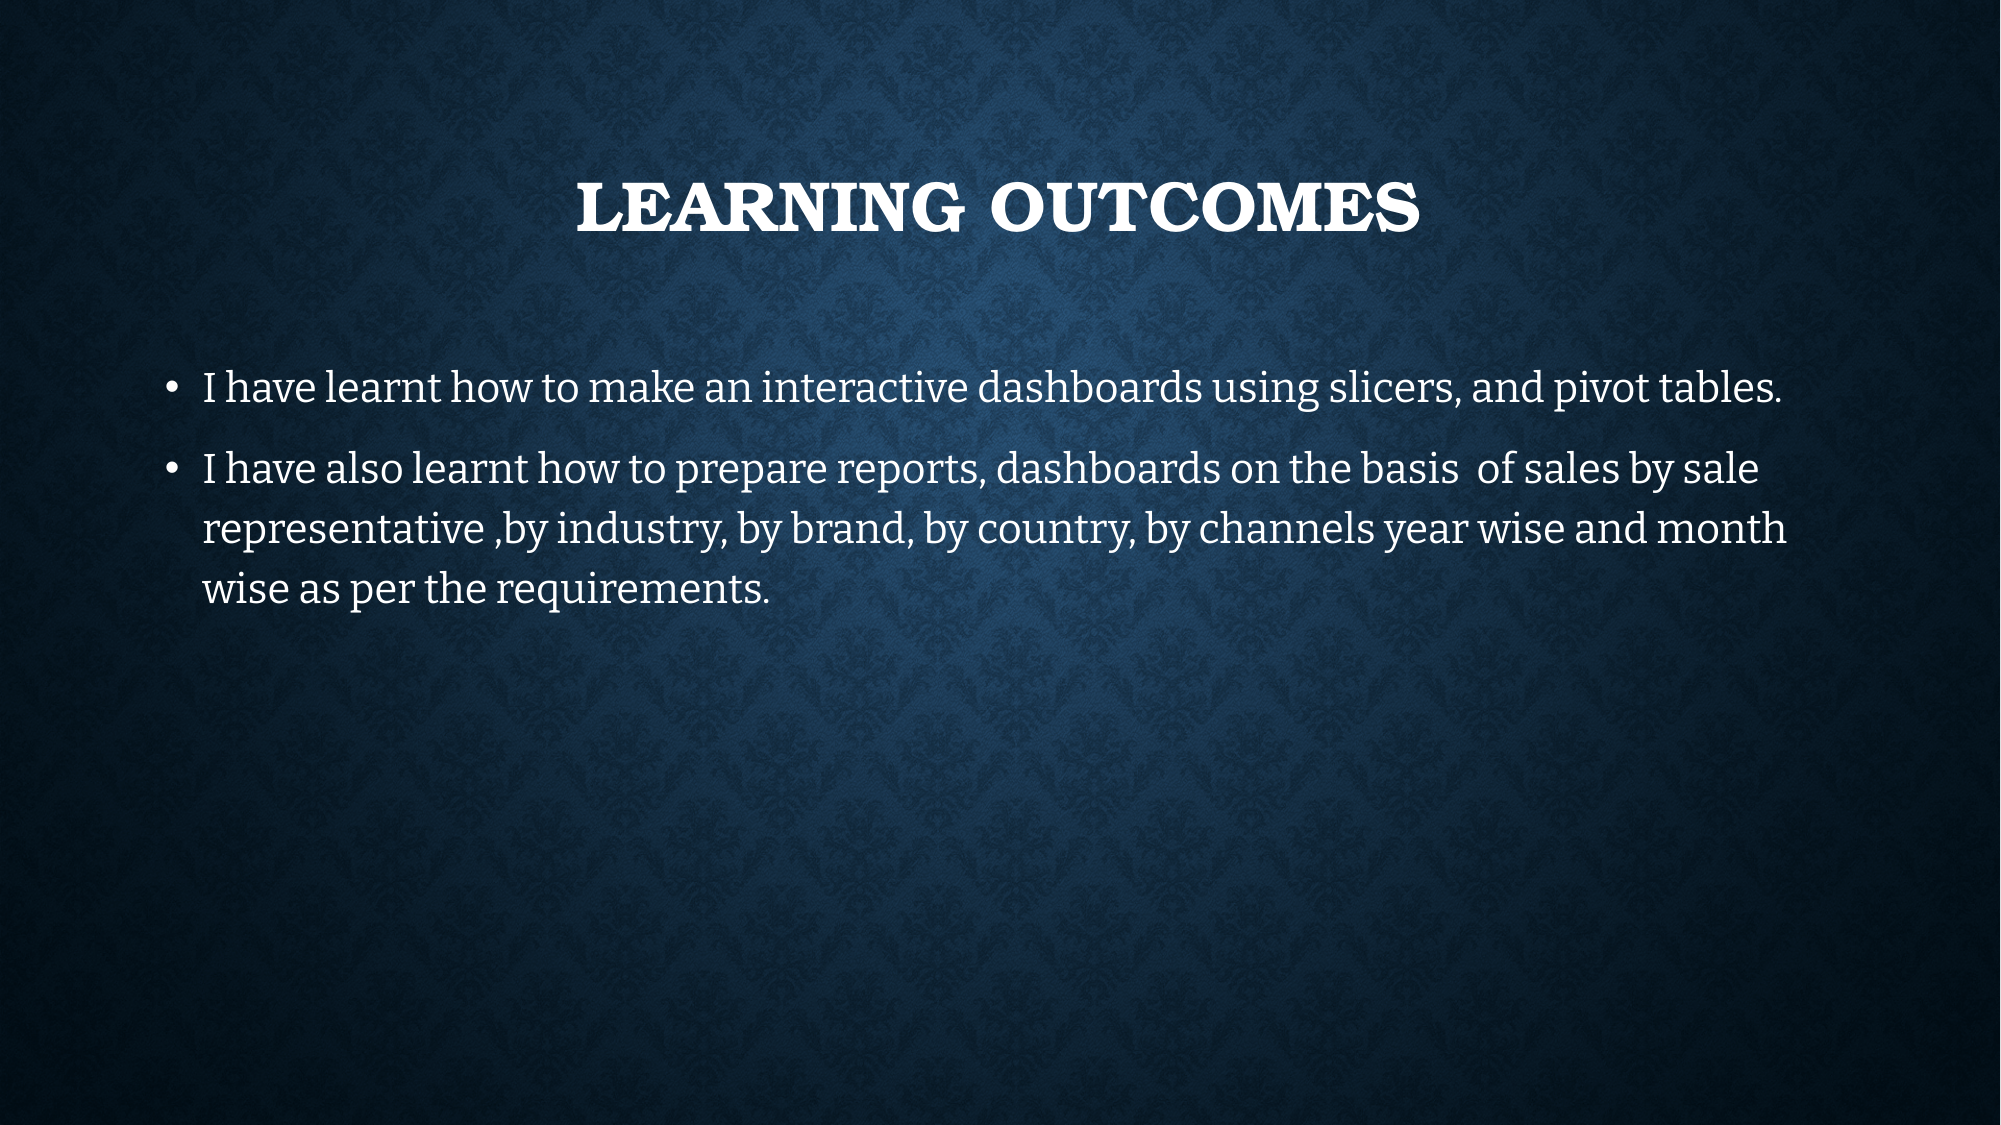

# Learning outcomes
I have learnt how to make an interactive dashboards using slicers, and pivot tables.
I have also learnt how to prepare reports, dashboards on the basis  of sales by sale representative ,by industry, by brand, by country, by channels year wise and month wise as per the requirements.